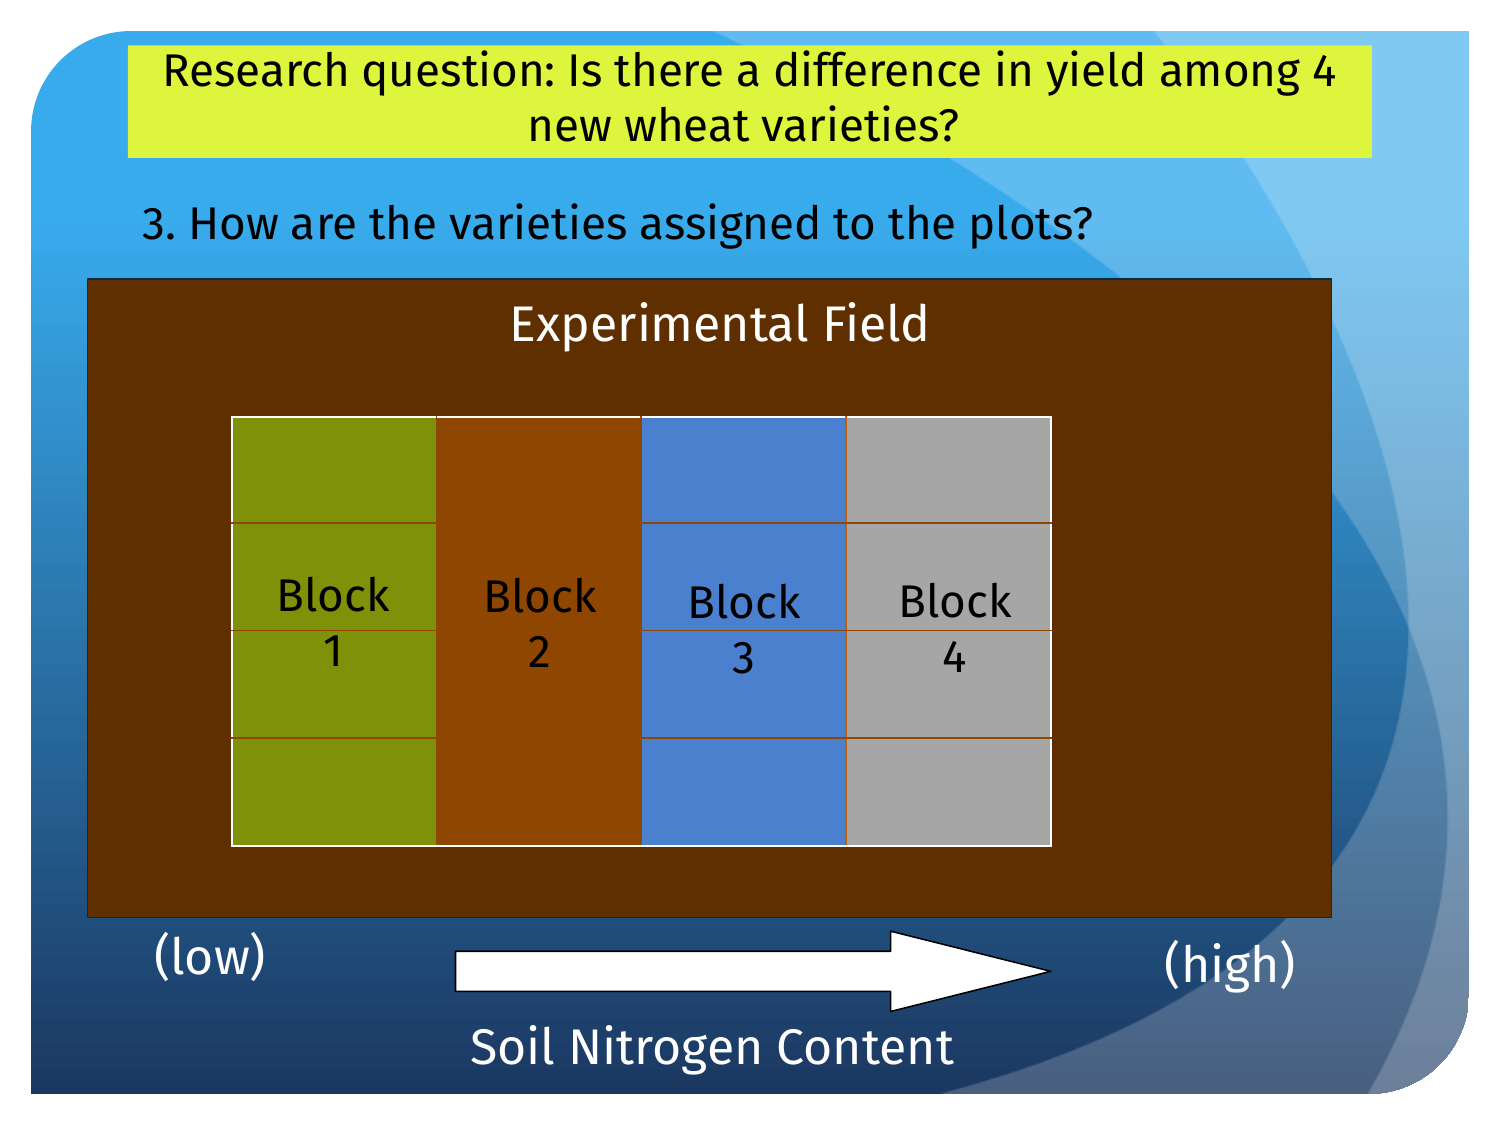

Research question: Is there a difference in yield among 4 new wheat varieties?
# 3. How are the varieties assigned to the plots?

Experimental Field
|  |  |  |  |
| --- | --- | --- | --- |
|  |  |  |  |
|  |  |  |  |
|  |  |  |  |
Block
1
Block
2
Block
4

Block
3

(low)
(high)
Soil Nitrogen Content